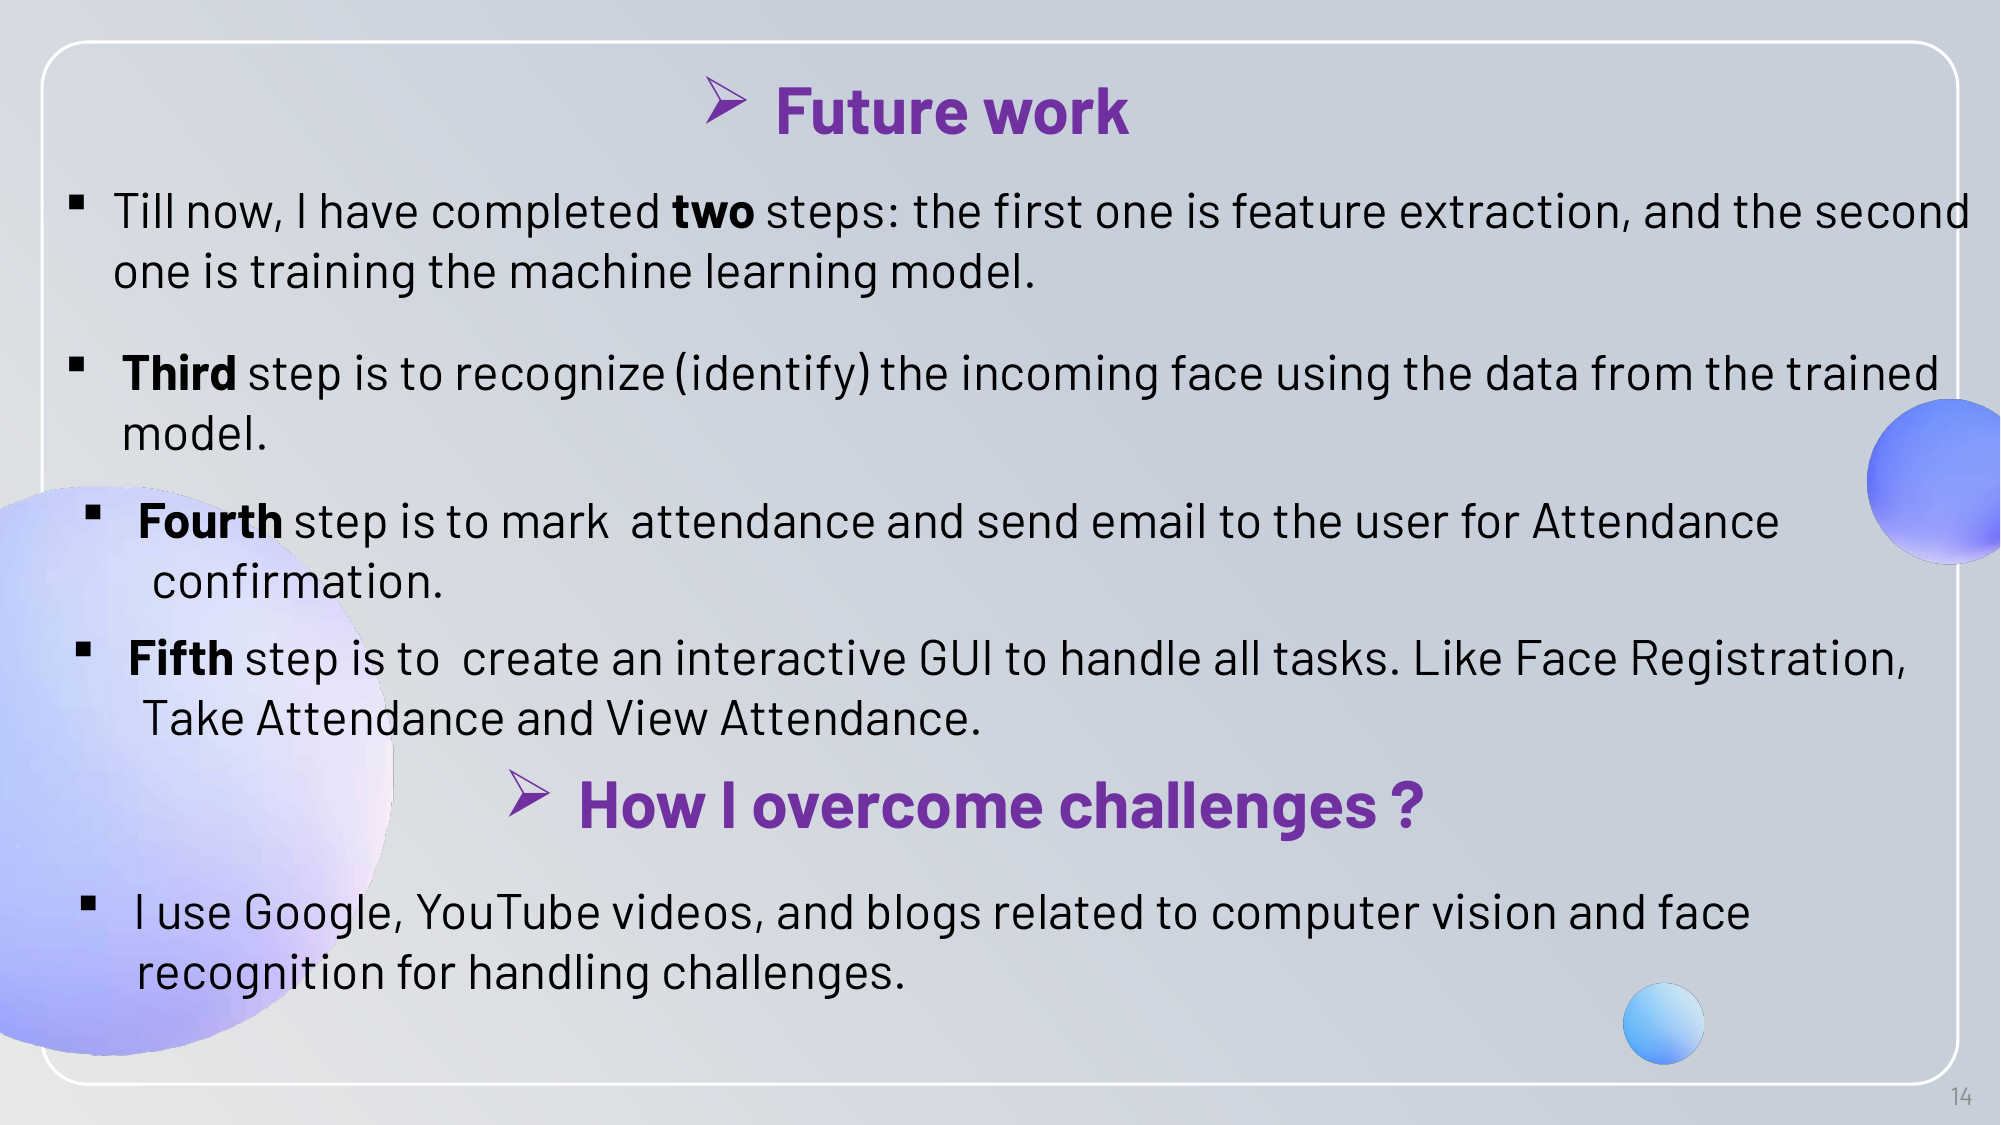

Future work
Till now, I have completed two steps: the first one is feature extraction, and the second one is training the machine learning model.
Third step is to recognize (identify) the incoming face using the data from the trained model.
Fourth step is to mark  attendance and send email to the user for Attendance
       confirmation.
Fifth step is to  create an interactive GUI to handle all tasks. Like Face Registration,
       Take Attendance and View Attendance.
How I overcome challenges ?
I use Google, YouTube videos, and blogs related to computer vision and face
      recognition for handling challenges.
14